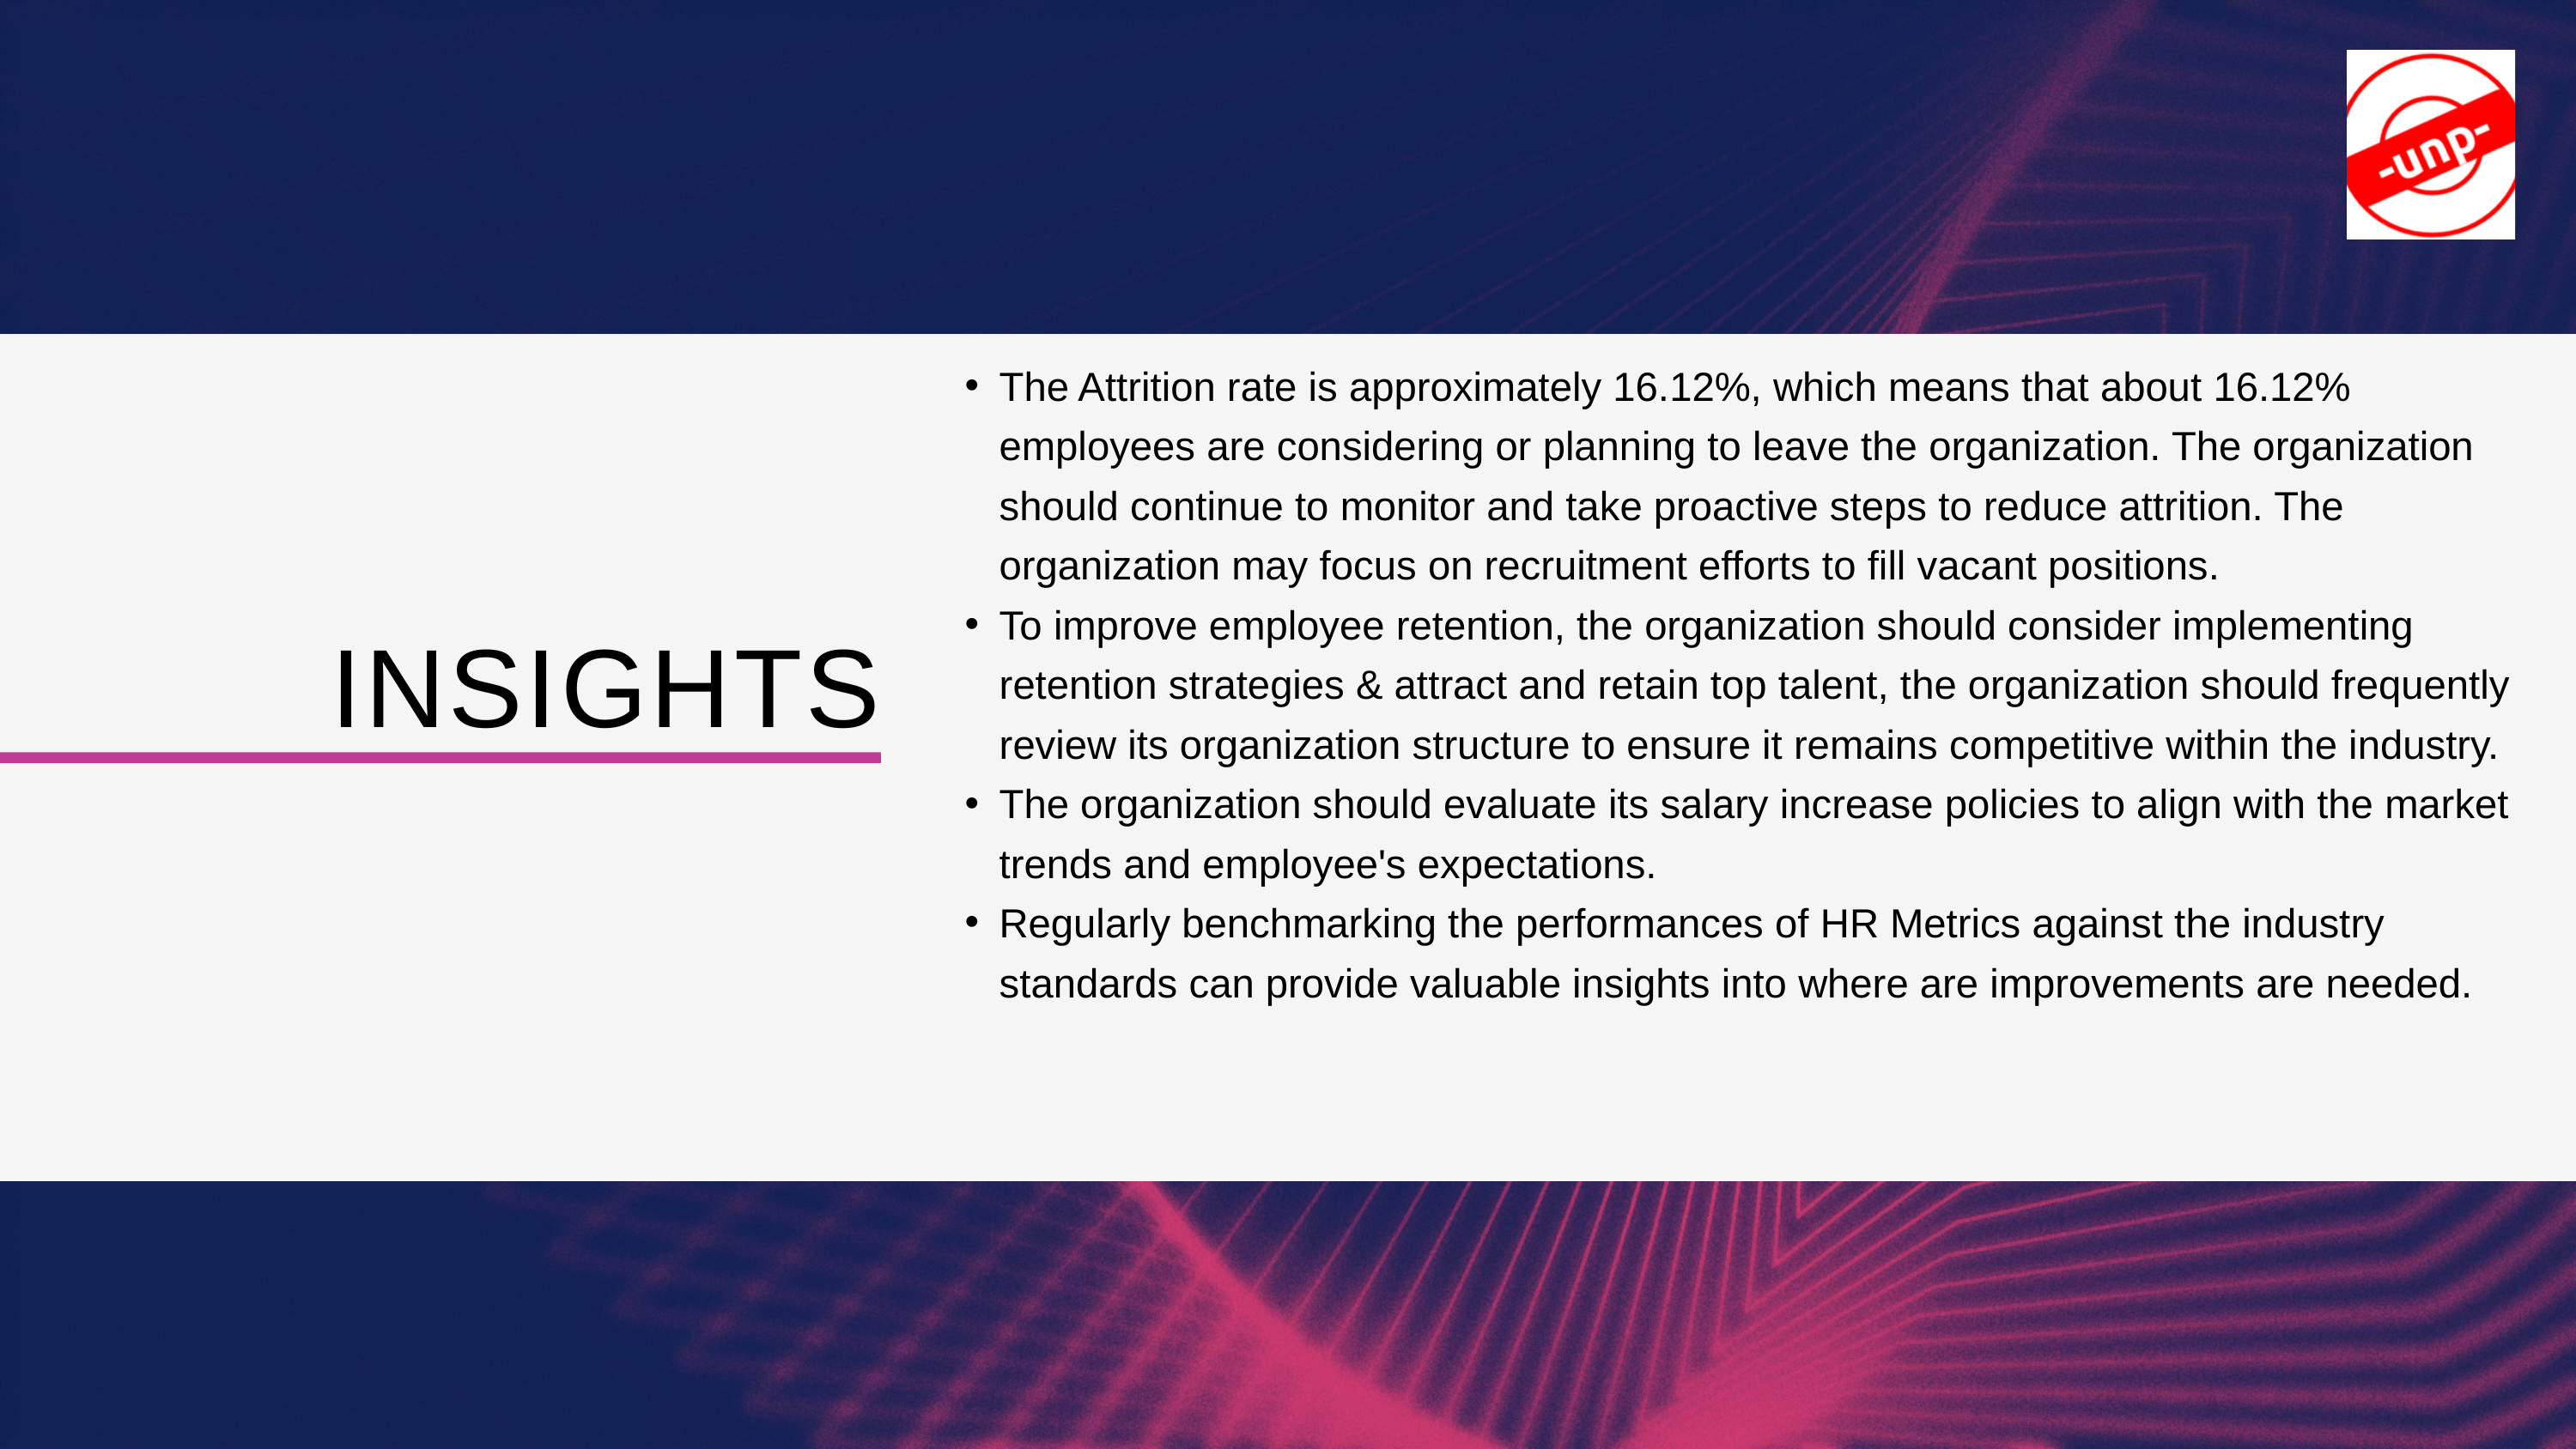

The Attrition rate is approximately 16.12%, which means that about 16.12% employees are considering or planning to leave the organization. The organization should continue to monitor and take proactive steps to reduce attrition. The organization may focus on recruitment efforts to fill vacant positions.
To improve employee retention, the organization should consider implementing retention strategies & attract and retain top talent, the organization should frequently review its organization structure to ensure it remains competitive within the industry.
The organization should evaluate its salary increase policies to align with the market trends and employee's expectations.
Regularly benchmarking the performances of HR Metrics against the industry standards can provide valuable insights into where are improvements are needed.

INSIGHTS